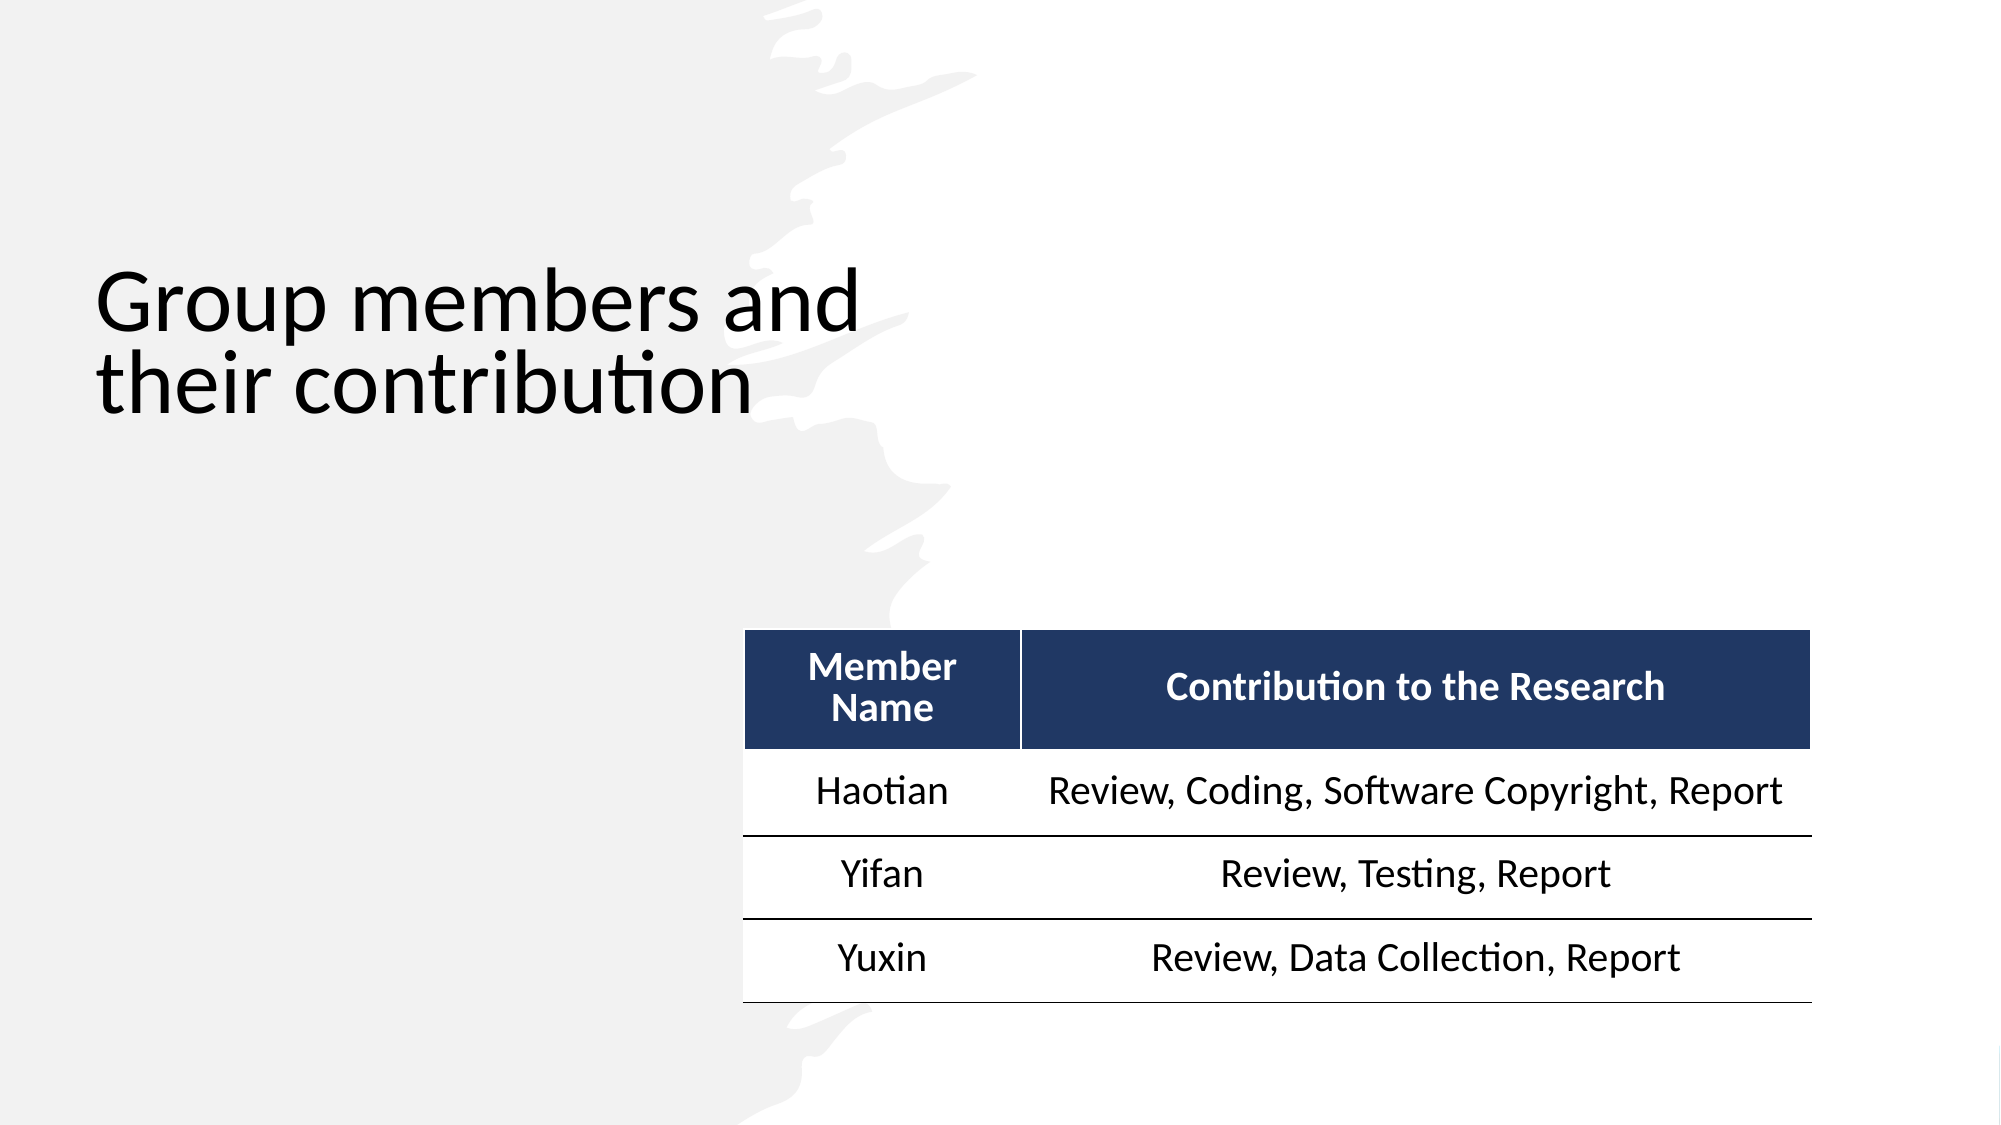

# Group members and their contribution
| Member Name | Contribution to the Research |
| --- | --- |
| Haotian | Review, Coding, Software Copyright, Report |
| Yifan | Review, Testing, Report |
| Yuxin | Review, Data Collection, Report |